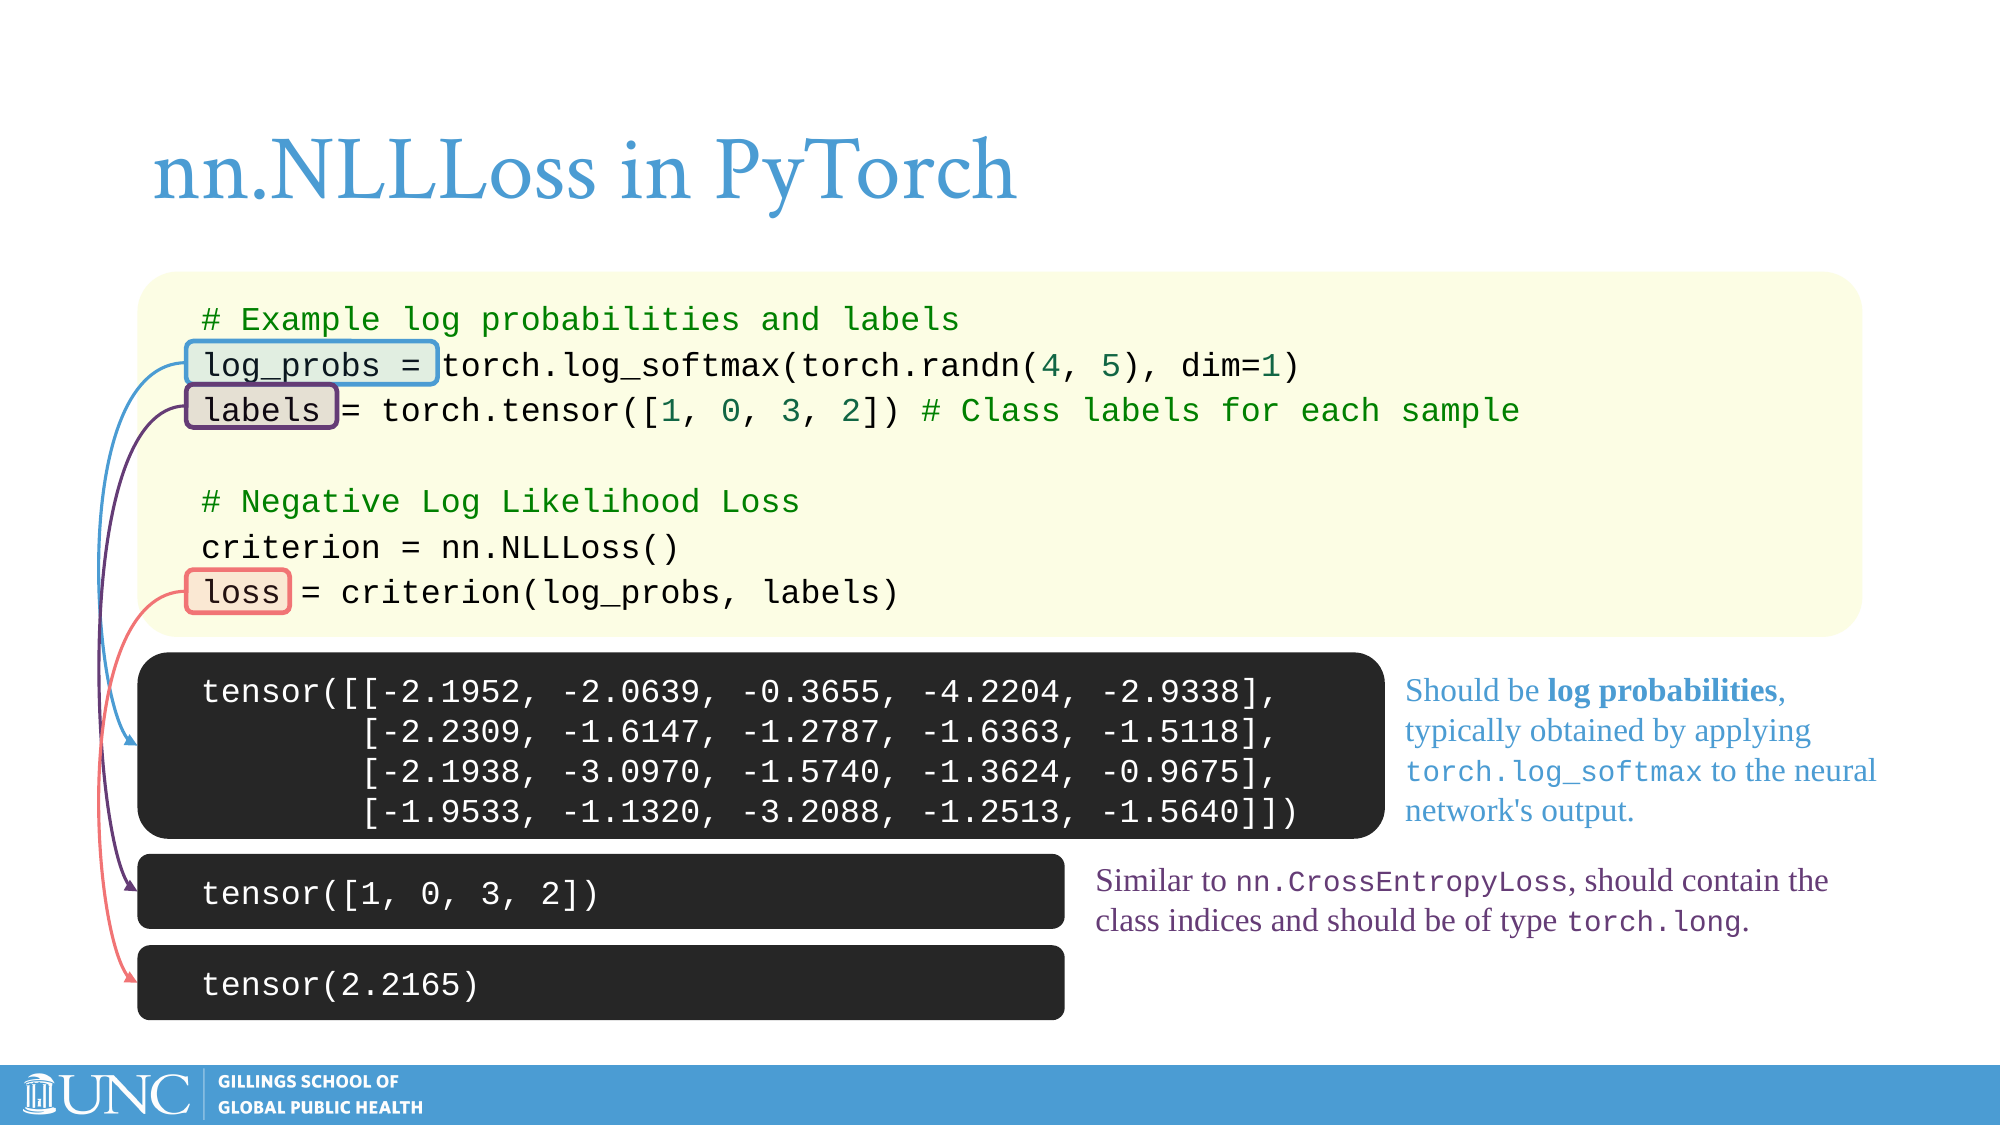

# nn.NLLLoss in PyTorch

# Example log probabilities and labels
log_probs = torch.log_softmax(torch.randn(4, 5), dim=1)
labels = torch.tensor([1, 0, 3, 2]) # Class labels for each sample
# Negative Log Likelihood Loss
criterion = nn.NLLLoss()
loss = criterion(log_probs, labels)

tensor([[-2.1952, -2.0639, -0.3655, -4.2204, -2.9338],
        [-2.2309, -1.6147, -1.2787, -1.6363, -1.5118],
        [-2.1938, -3.0970, -1.5740, -1.3624, -0.9675],
        [-1.9533, -1.1320, -3.2088, -1.2513, -1.5640]])
Should be log probabilities, typically obtained by applying torch.log_softmax to the neural network's output.
Similar to nn.CrossEntropyLoss, should contain the class indices and should be of type torch.long.

tensor([1, 0, 3, 2])

tensor(2.2165)